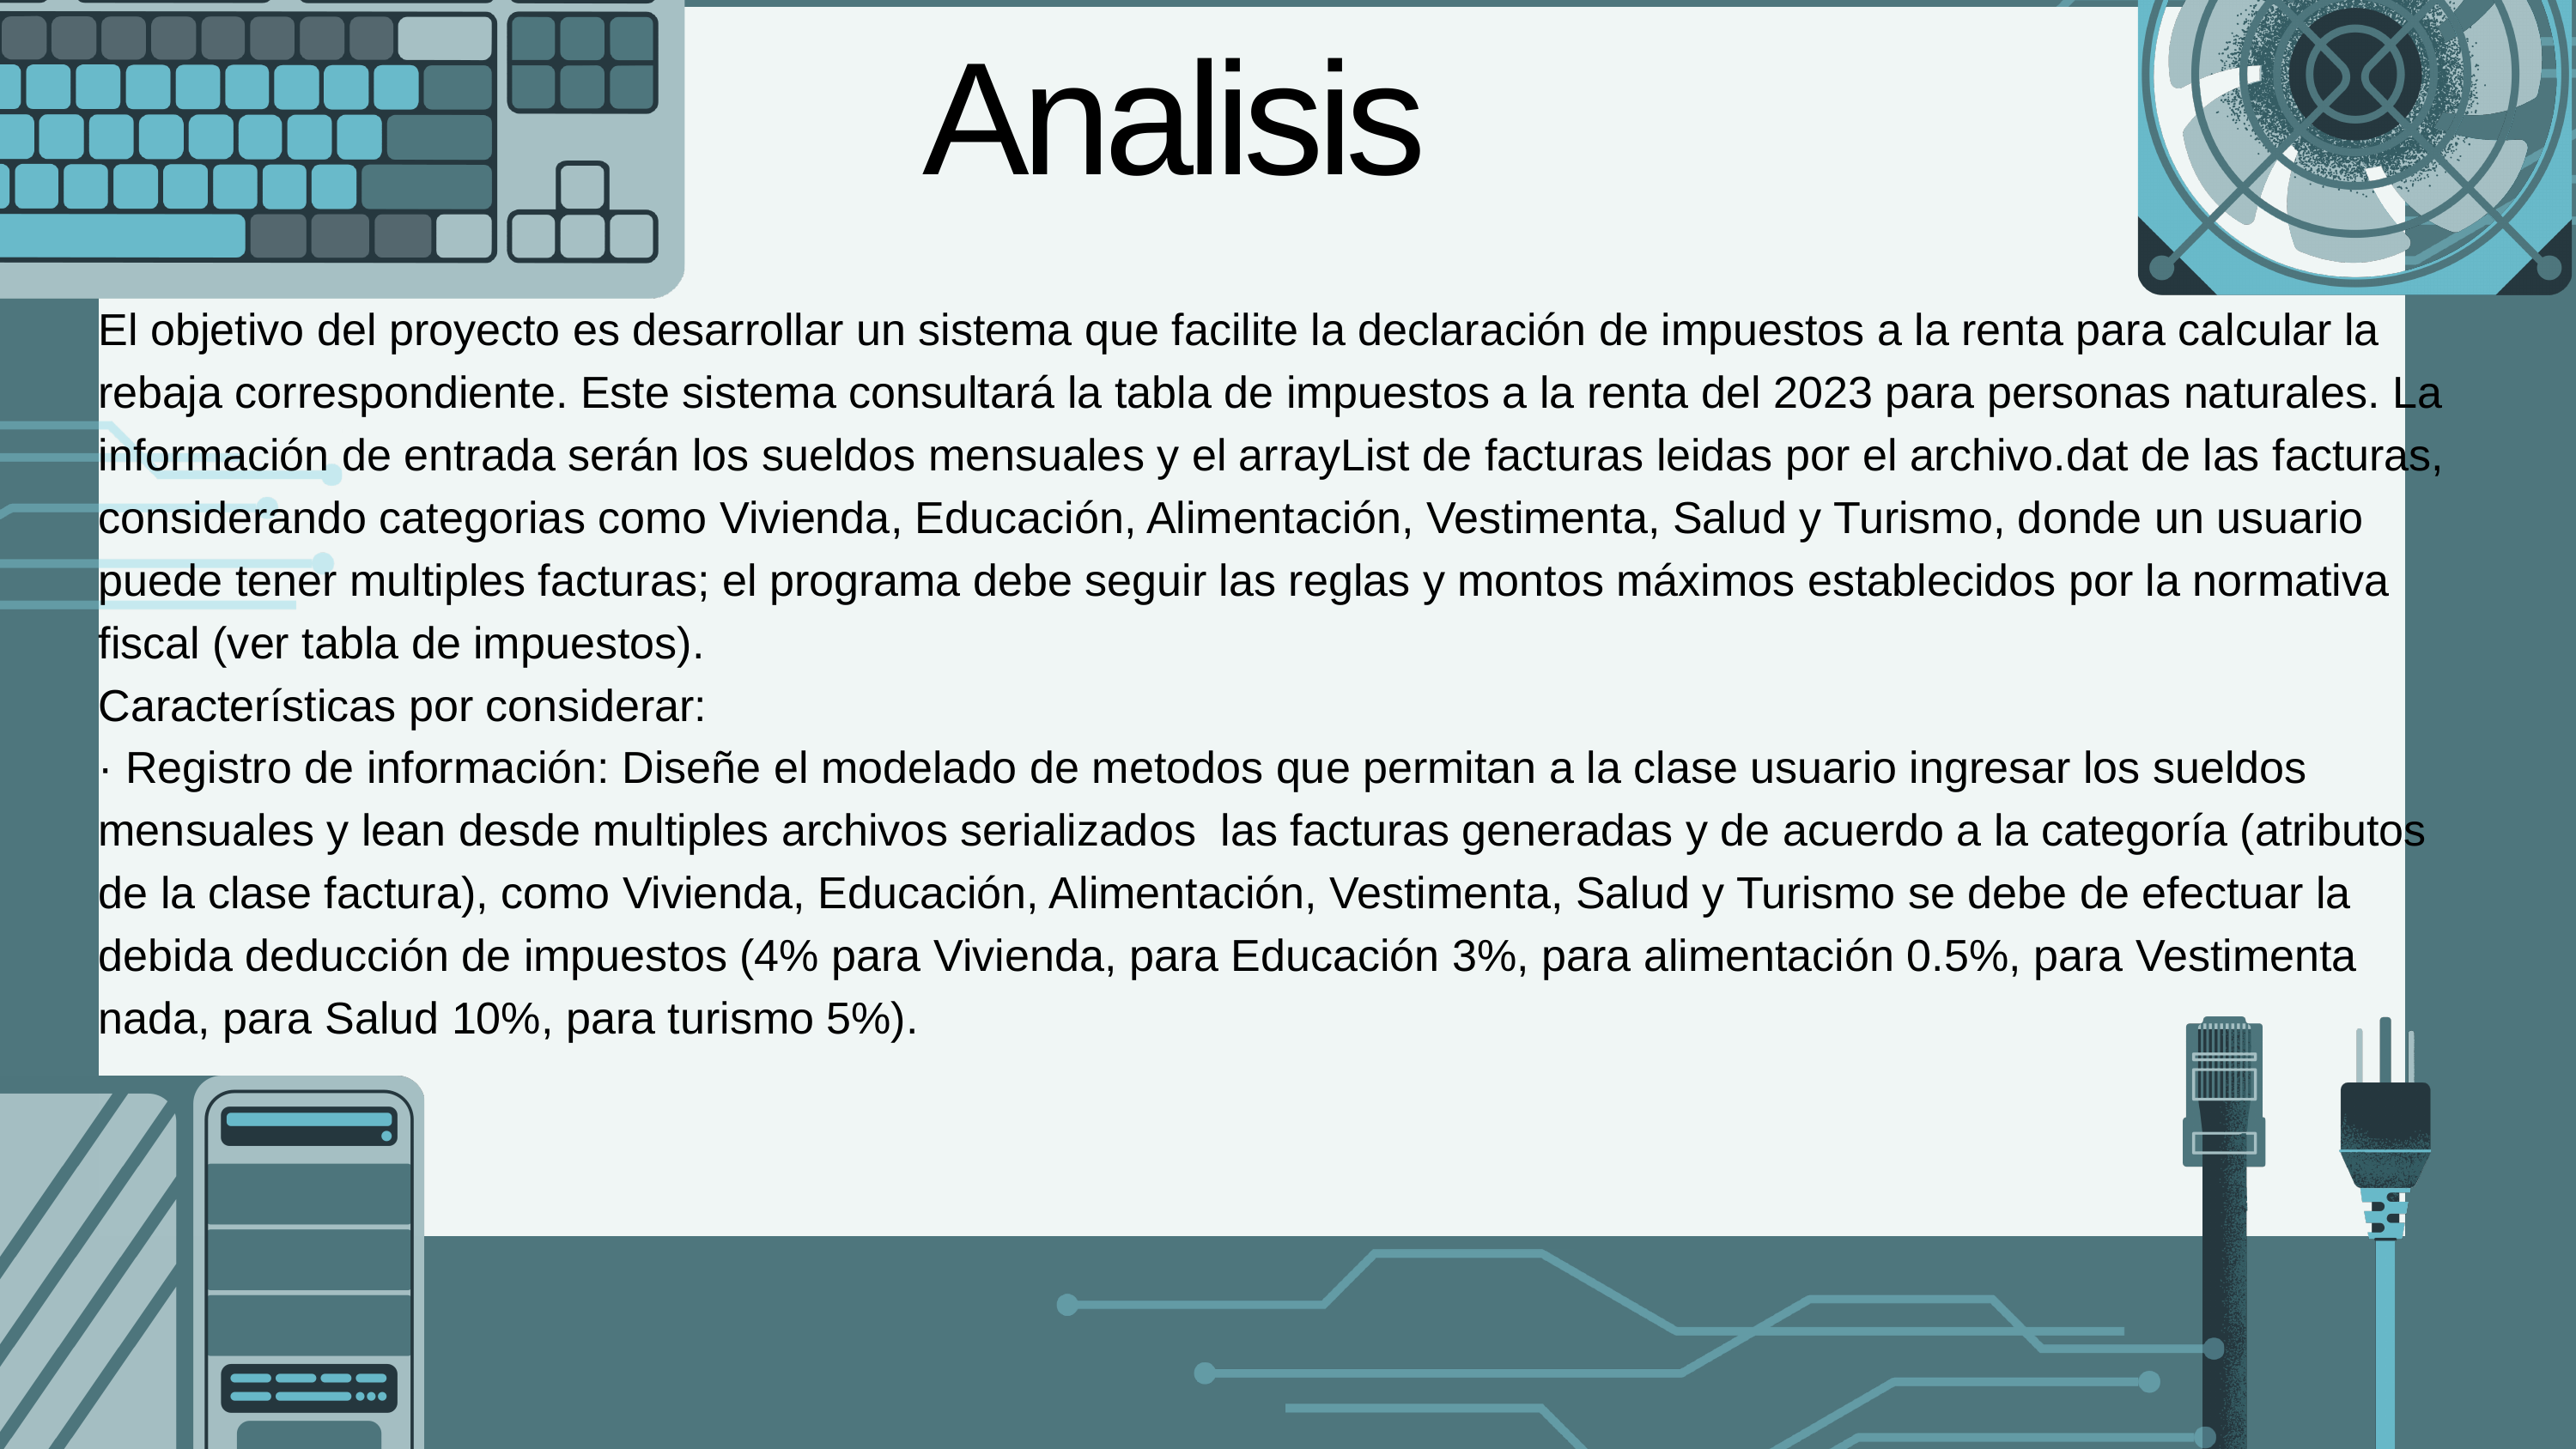

jhjjj

Analisis
El objetivo del proyecto es desarrollar un sistema que facilite la declaración de impuestos a la renta para calcular la rebaja correspondiente. Este sistema consultará la tabla de impuestos a la renta del 2023 para personas naturales. La información de entrada serán los sueldos mensuales y el arrayList de facturas leidas por el archivo.dat de las facturas, considerando categorias como Vivienda, Educación, Alimentación, Vestimenta, Salud y Turismo, donde un usuario puede tener multiples facturas; el programa debe seguir las reglas y montos máximos establecidos por la normativa fiscal (ver tabla de impuestos).
Características por considerar:
· Registro de información: Diseñe el modelado de metodos que permitan a la clase usuario ingresar los sueldos mensuales y lean desde multiples archivos serializados  las facturas generadas y de acuerdo a la categoría (atributos de la clase factura), como Vivienda, Educación, Alimentación, Vestimenta, Salud y Turismo se debe de efectuar la debida deducción de impuestos (4% para Vivienda, para Educación 3%, para alimentación 0.5%, para Vestimenta nada, para Salud 10%, para turismo 5%).